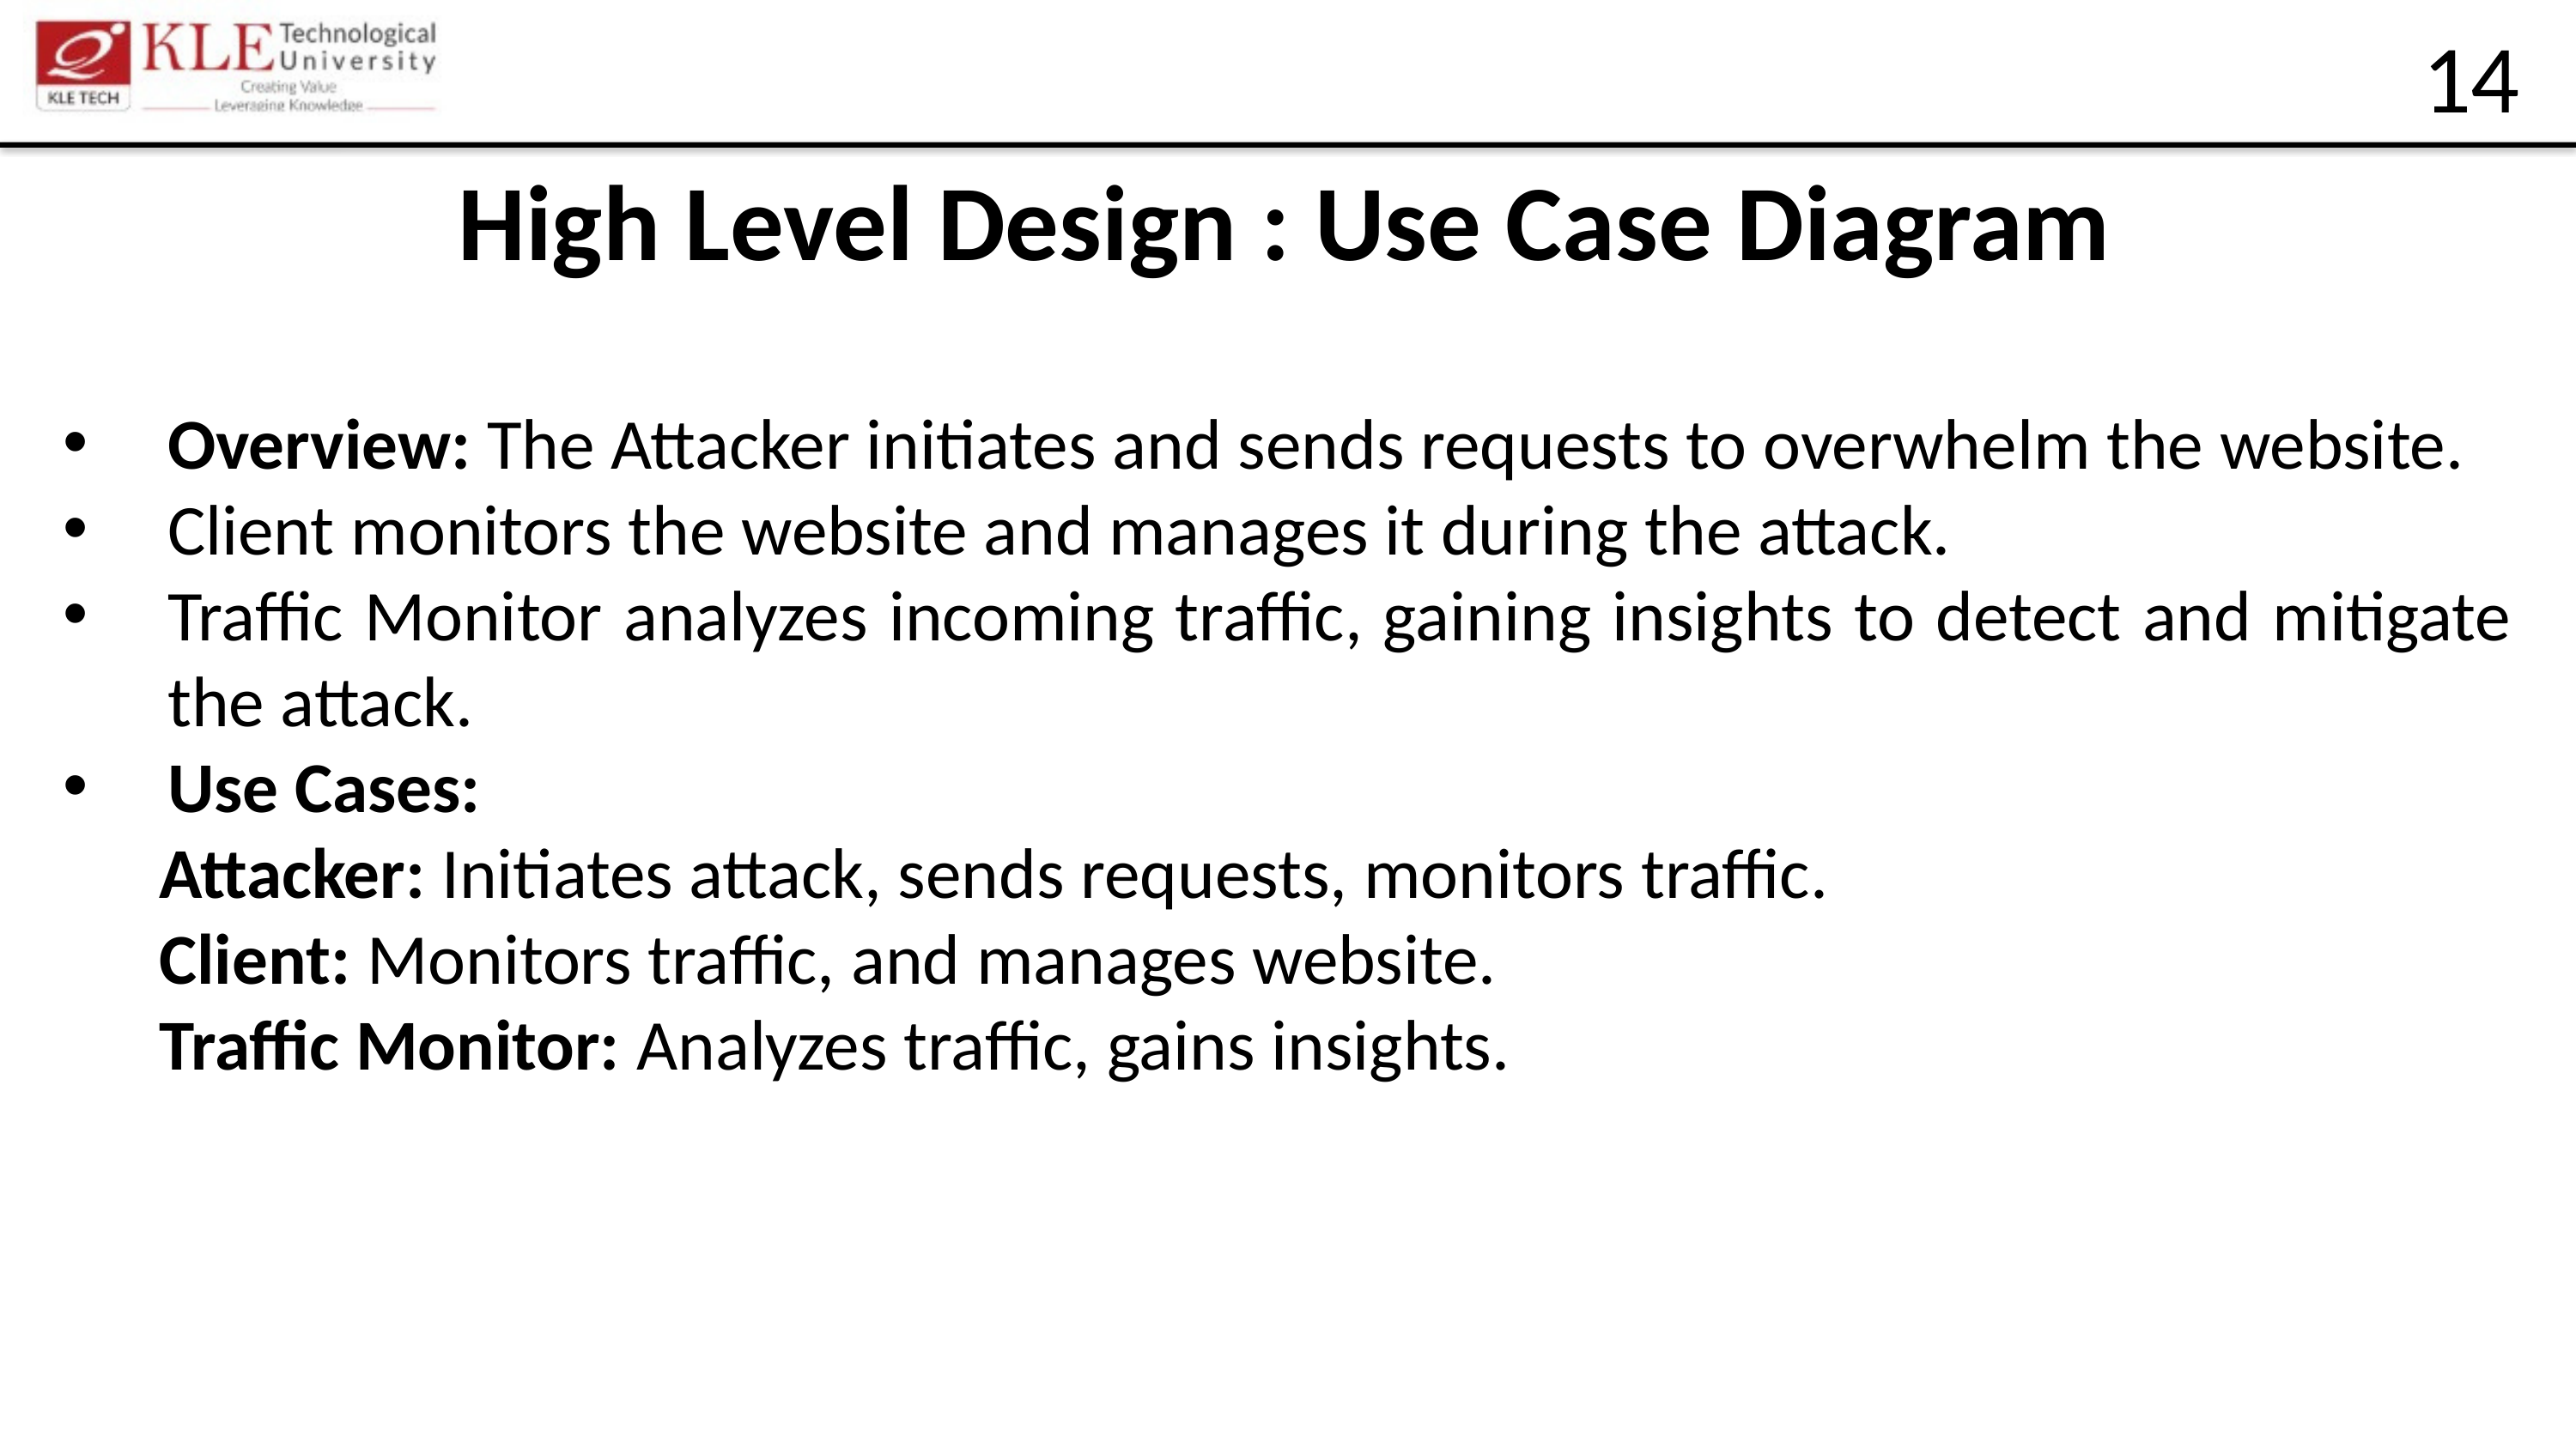

14
High Level Design : Use Case Diagram
Overview: The Attacker initiates and sends requests to overwhelm the website.
Client monitors the website and manages it during the attack.
Traffic Monitor analyzes incoming traffic, gaining insights to detect and mitigate the attack.
Use Cases:
      Attacker: Initiates attack, sends requests, monitors traffic.
      Client: Monitors traffic, and manages website.
      Traffic Monitor: Analyzes traffic, gains insights.